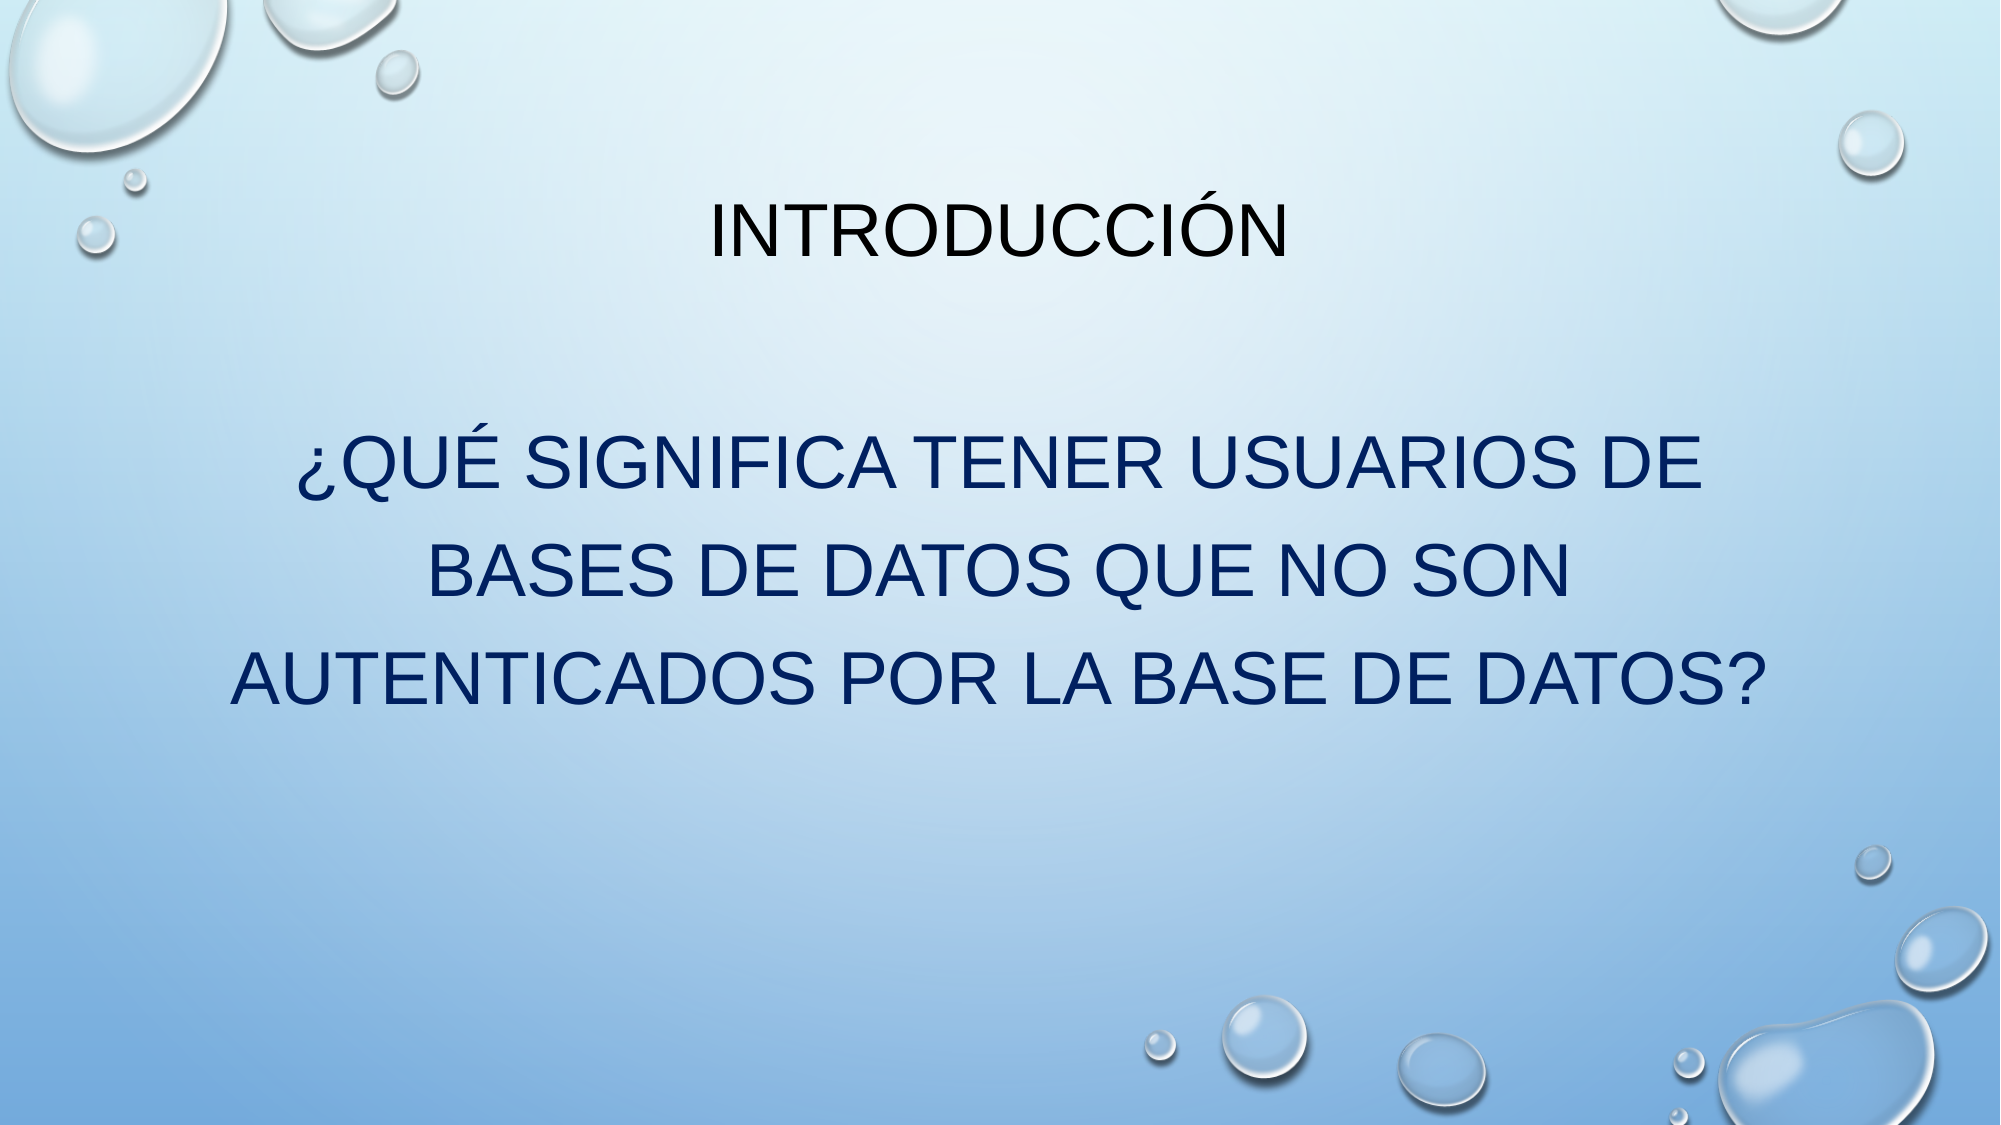

# Introducción
¿Qué significa tener usuarios de bases de datos que no son autenticados por la base de datos?